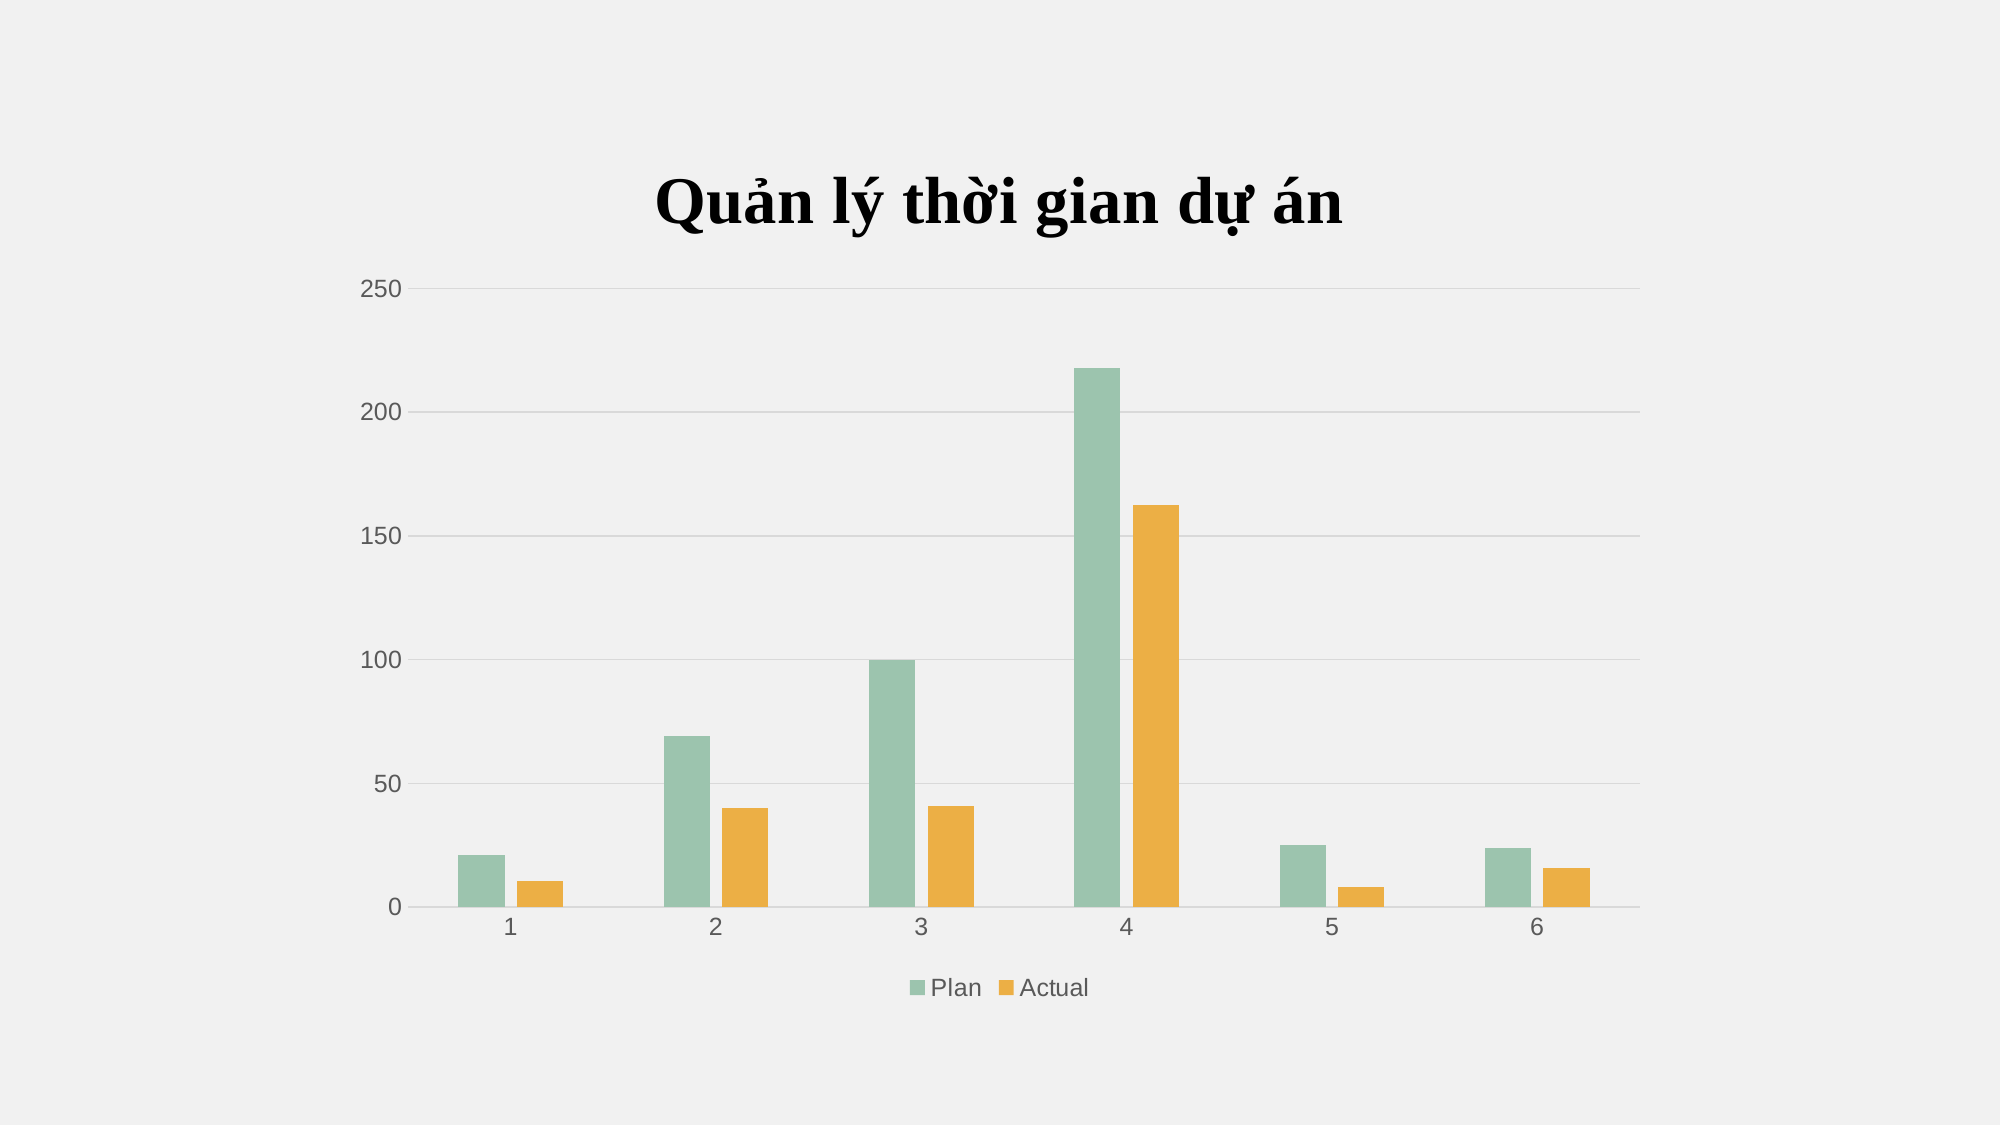

### Chart: Quản lý thời gian dự án

| Category | Plan | Actual |
|---|---|---|
| 1 | 21.0 | 10.5 |
| 2 | 69.0 | 40.0 |
| 3 | 100.0 | 41.0 |
| 4 | 218.0 | 162.5 |
| 5 | 25.0 | 8.0 |
| 6 | 24.0 | 16.0 |